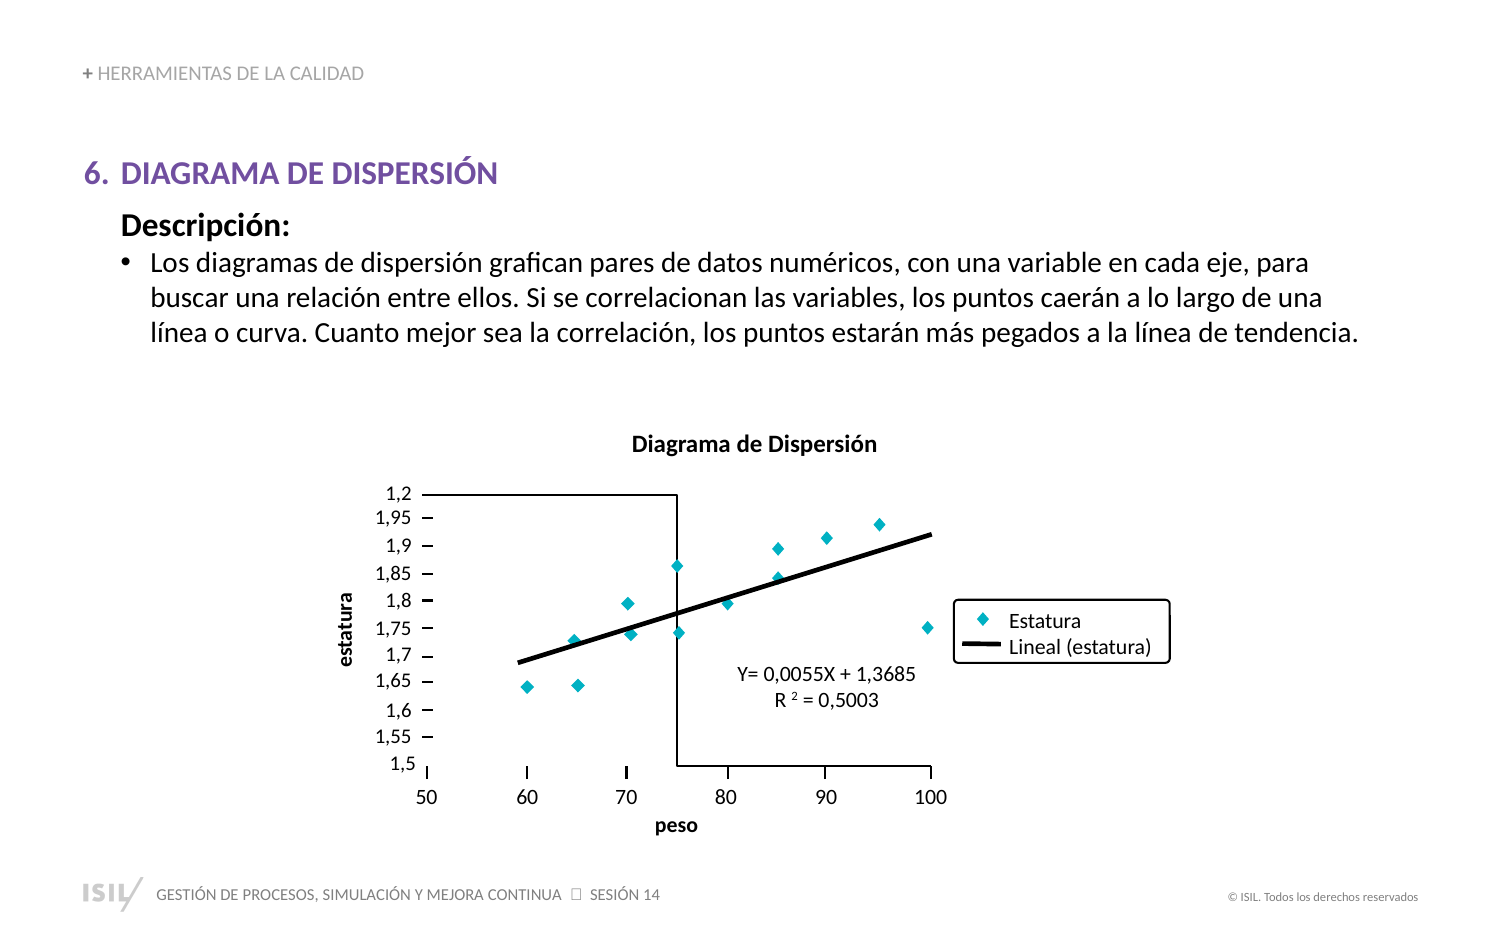

+ HERRAMIENTAS DE LA CALIDAD
DIAGRAMA DE DISPERSIÓN
Descripción:
Los diagramas de dispersión grafican pares de datos numéricos, con una variable en cada eje, para buscar una relación entre ellos. Si se correlacionan las variables, los puntos caerán a lo largo de una línea o curva. Cuanto mejor sea la correlación, los puntos estarán más pegados a la línea de tendencia.
Diagrama de Dispersión
1,2
1,95

1,9

1,85

1,8

Estatura
Lineal (estatura)

1,75
estatura

1,7
Y= 0,0055X + 1,3685
R 2 = 0,5003
1,65

1,6
1,55
1,5
50
60
70
80
90
100
peso